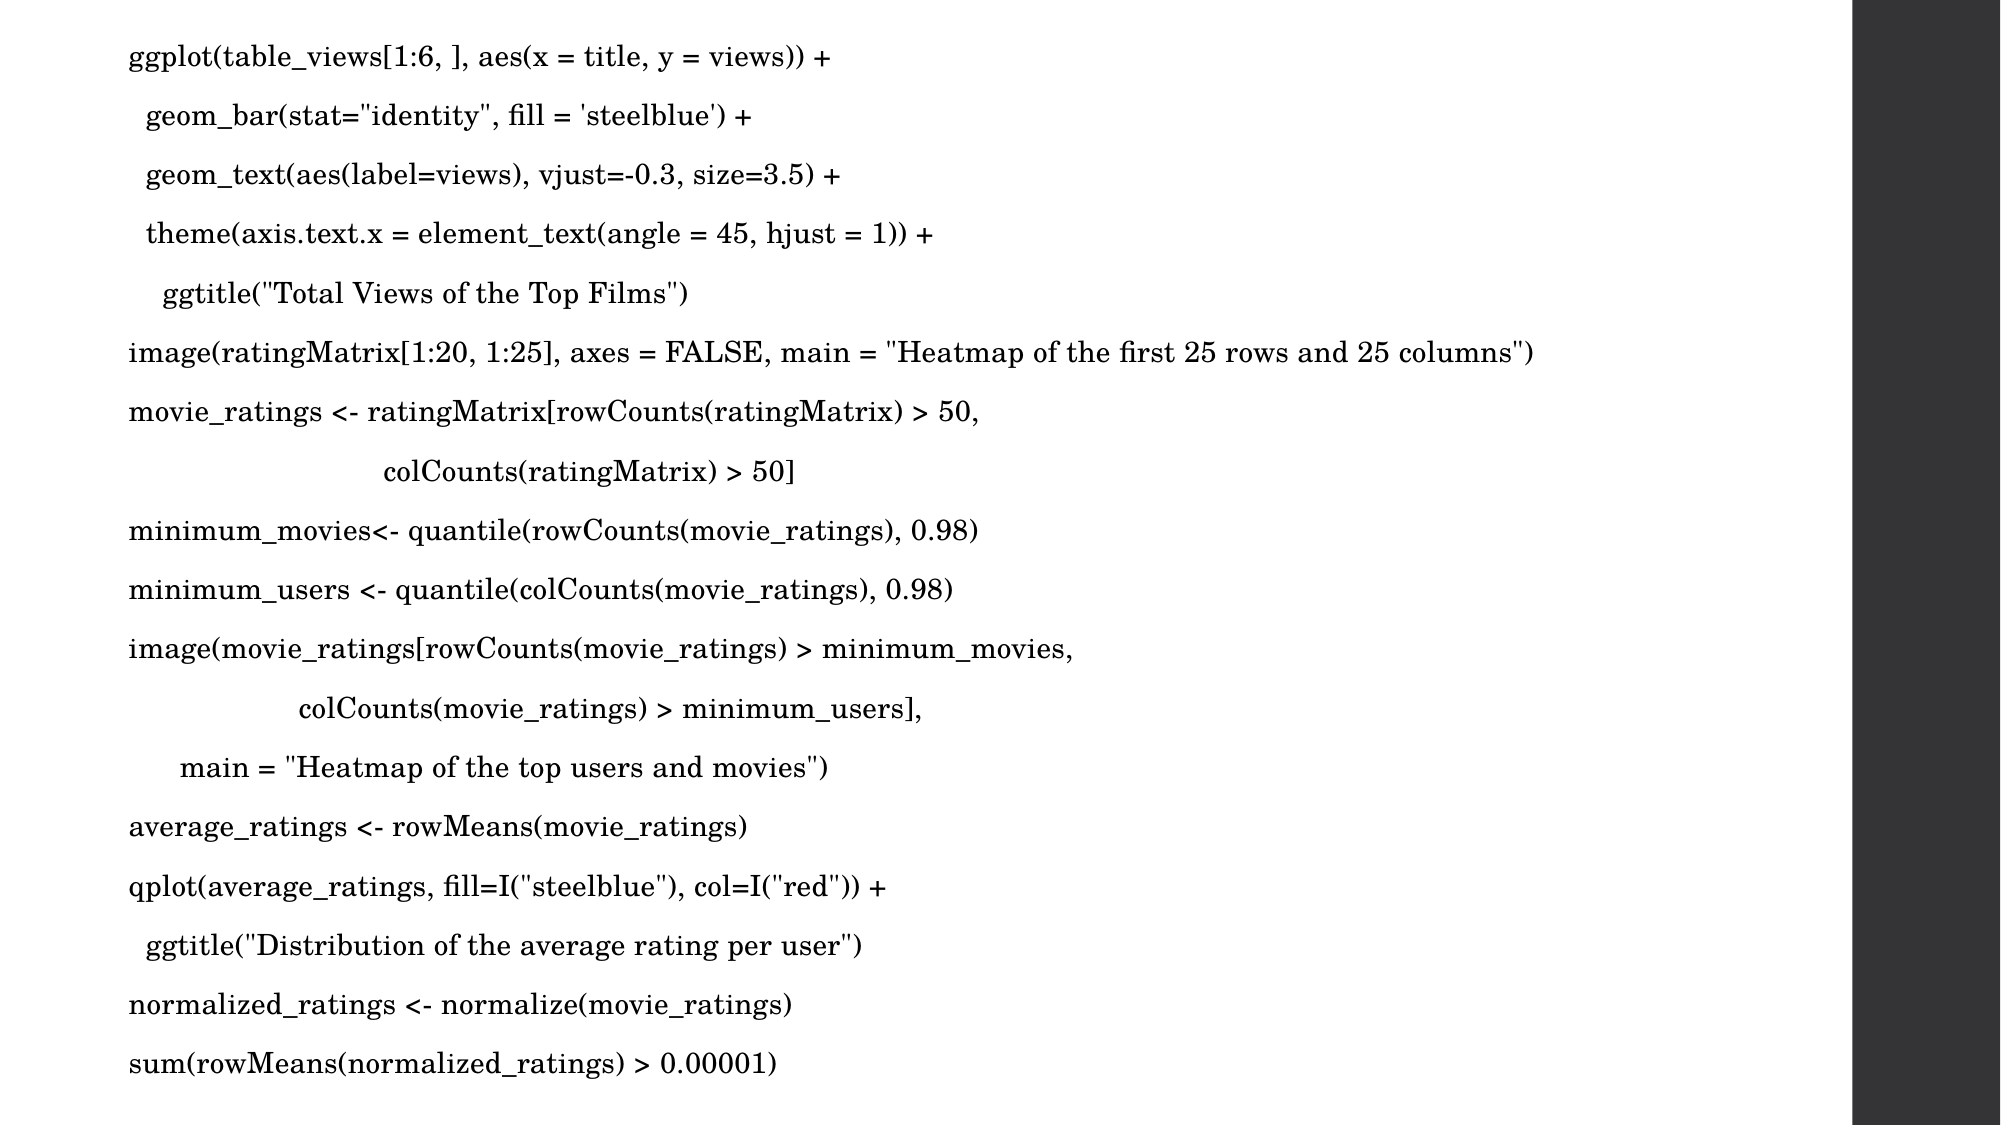

ggplot(table_views[1:6, ], aes(x = title, y = views)) +
  geom_bar(stat="identity", fill = 'steelblue') +
  geom_text(aes(label=views), vjust=-0.3, size=3.5) +
  theme(axis.text.x = element_text(angle = 45, hjust = 1)) +
    ggtitle("Total Views of the Top Films")
image(ratingMatrix[1:20, 1:25], axes = FALSE, main = "Heatmap of the first 25 rows and 25 columns")
movie_ratings <- ratingMatrix[rowCounts(ratingMatrix) > 50,
                              colCounts(ratingMatrix) > 50]
minimum_movies<- quantile(rowCounts(movie_ratings), 0.98)
minimum_users <- quantile(colCounts(movie_ratings), 0.98)
image(movie_ratings[rowCounts(movie_ratings) > minimum_movies,
                    colCounts(movie_ratings) > minimum_users],
      main = "Heatmap of the top users and movies")
average_ratings <- rowMeans(movie_ratings)
qplot(average_ratings, fill=I("steelblue"), col=I("red")) +
  ggtitle("Distribution of the average rating per user")
normalized_ratings <- normalize(movie_ratings)
sum(rowMeans(normalized_ratings) > 0.00001)